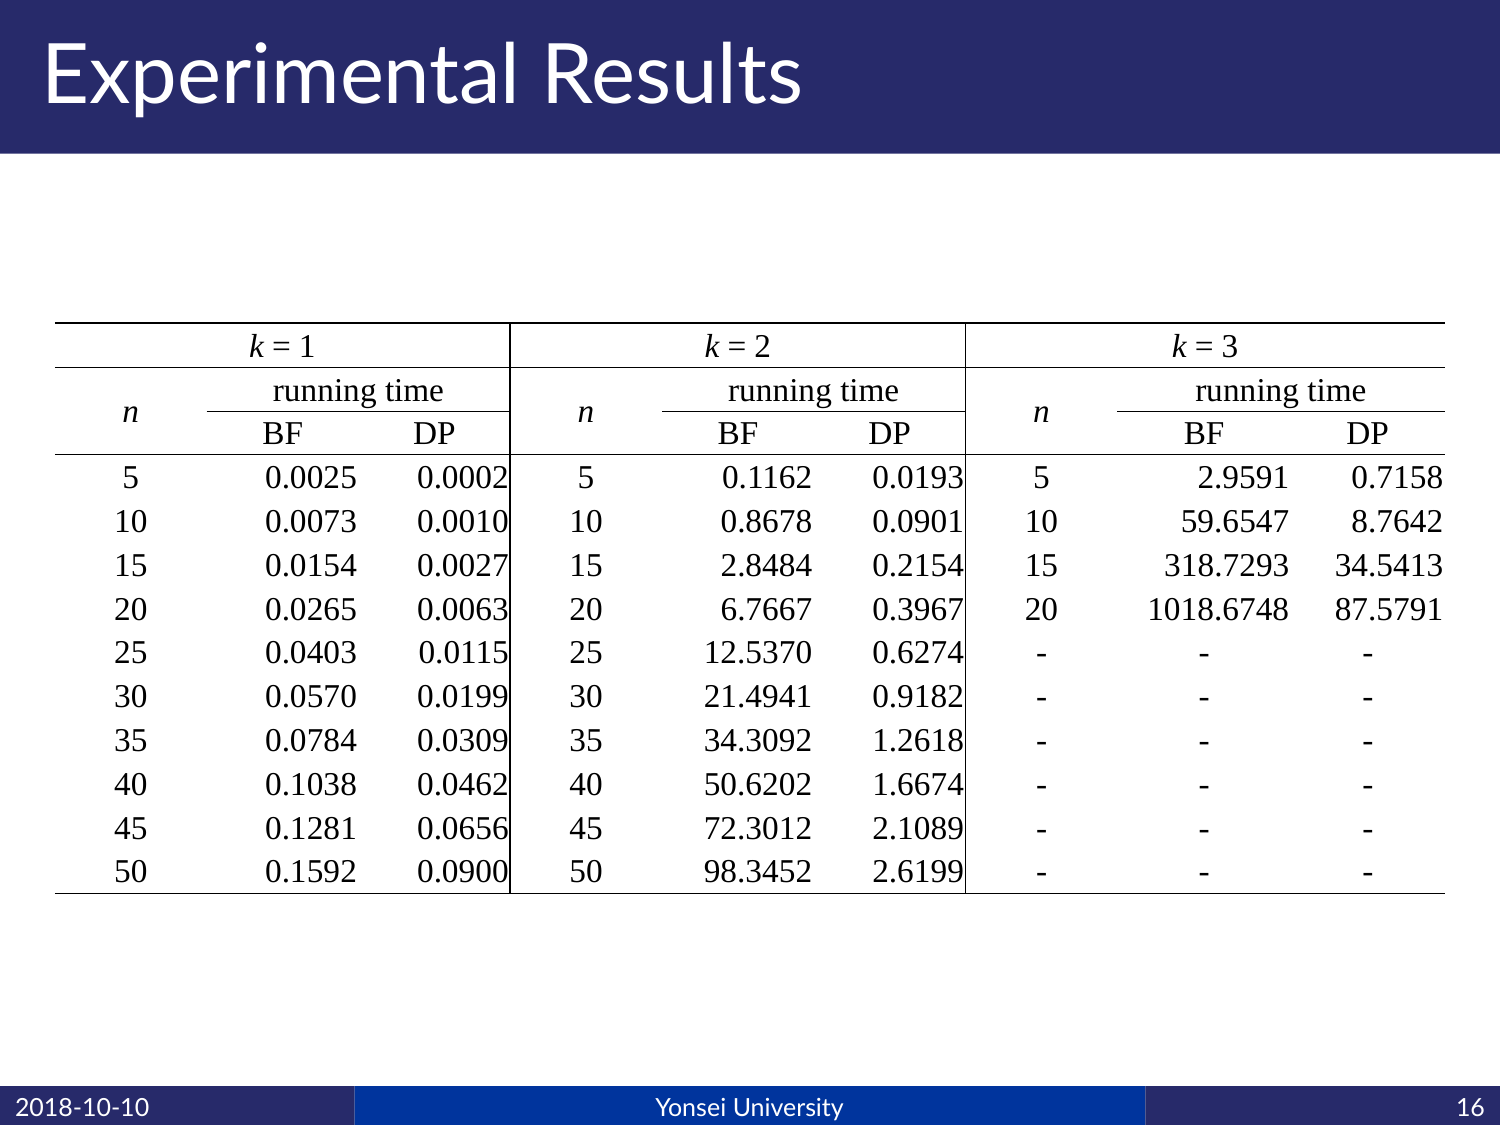

# Experimental Results
| k = 1 |  |  | k = 2 |  |  | k = 3 |  |  |
| --- | --- | --- | --- | --- | --- | --- | --- | --- |
| n | running time |  | n | running time |  | n | running time |  |
|  | BF | DP |  | BF | DP |  | BF | DP |
| 5 | 0.0025 | 0.0002 | 5 | 0.1162 | 0.0193 | 5 | 2.9591 | 0.7158 |
| 10 | 0.0073 | 0.0010 | 10 | 0.8678 | 0.0901 | 10 | 59.6547 | 8.7642 |
| 15 | 0.0154 | 0.0027 | 15 | 2.8484 | 0.2154 | 15 | 318.7293 | 34.5413 |
| 20 | 0.0265 | 0.0063 | 20 | 6.7667 | 0.3967 | 20 | 1018.6748 | 87.5791 |
| 25 | 0.0403 | 0.0115 | 25 | 12.5370 | 0.6274 | - | - | - |
| 30 | 0.0570 | 0.0199 | 30 | 21.4941 | 0.9182 | - | - | - |
| 35 | 0.0784 | 0.0309 | 35 | 34.3092 | 1.2618 | - | - | - |
| 40 | 0.1038 | 0.0462 | 40 | 50.6202 | 1.6674 | - | - | - |
| 45 | 0.1281 | 0.0656 | 45 | 72.3012 | 2.1089 | - | - | - |
| 50 | 0.1592 | 0.0900 | 50 | 98.3452 | 2.6199 | - | - | - |

2018-10-10
Yonsei University
16